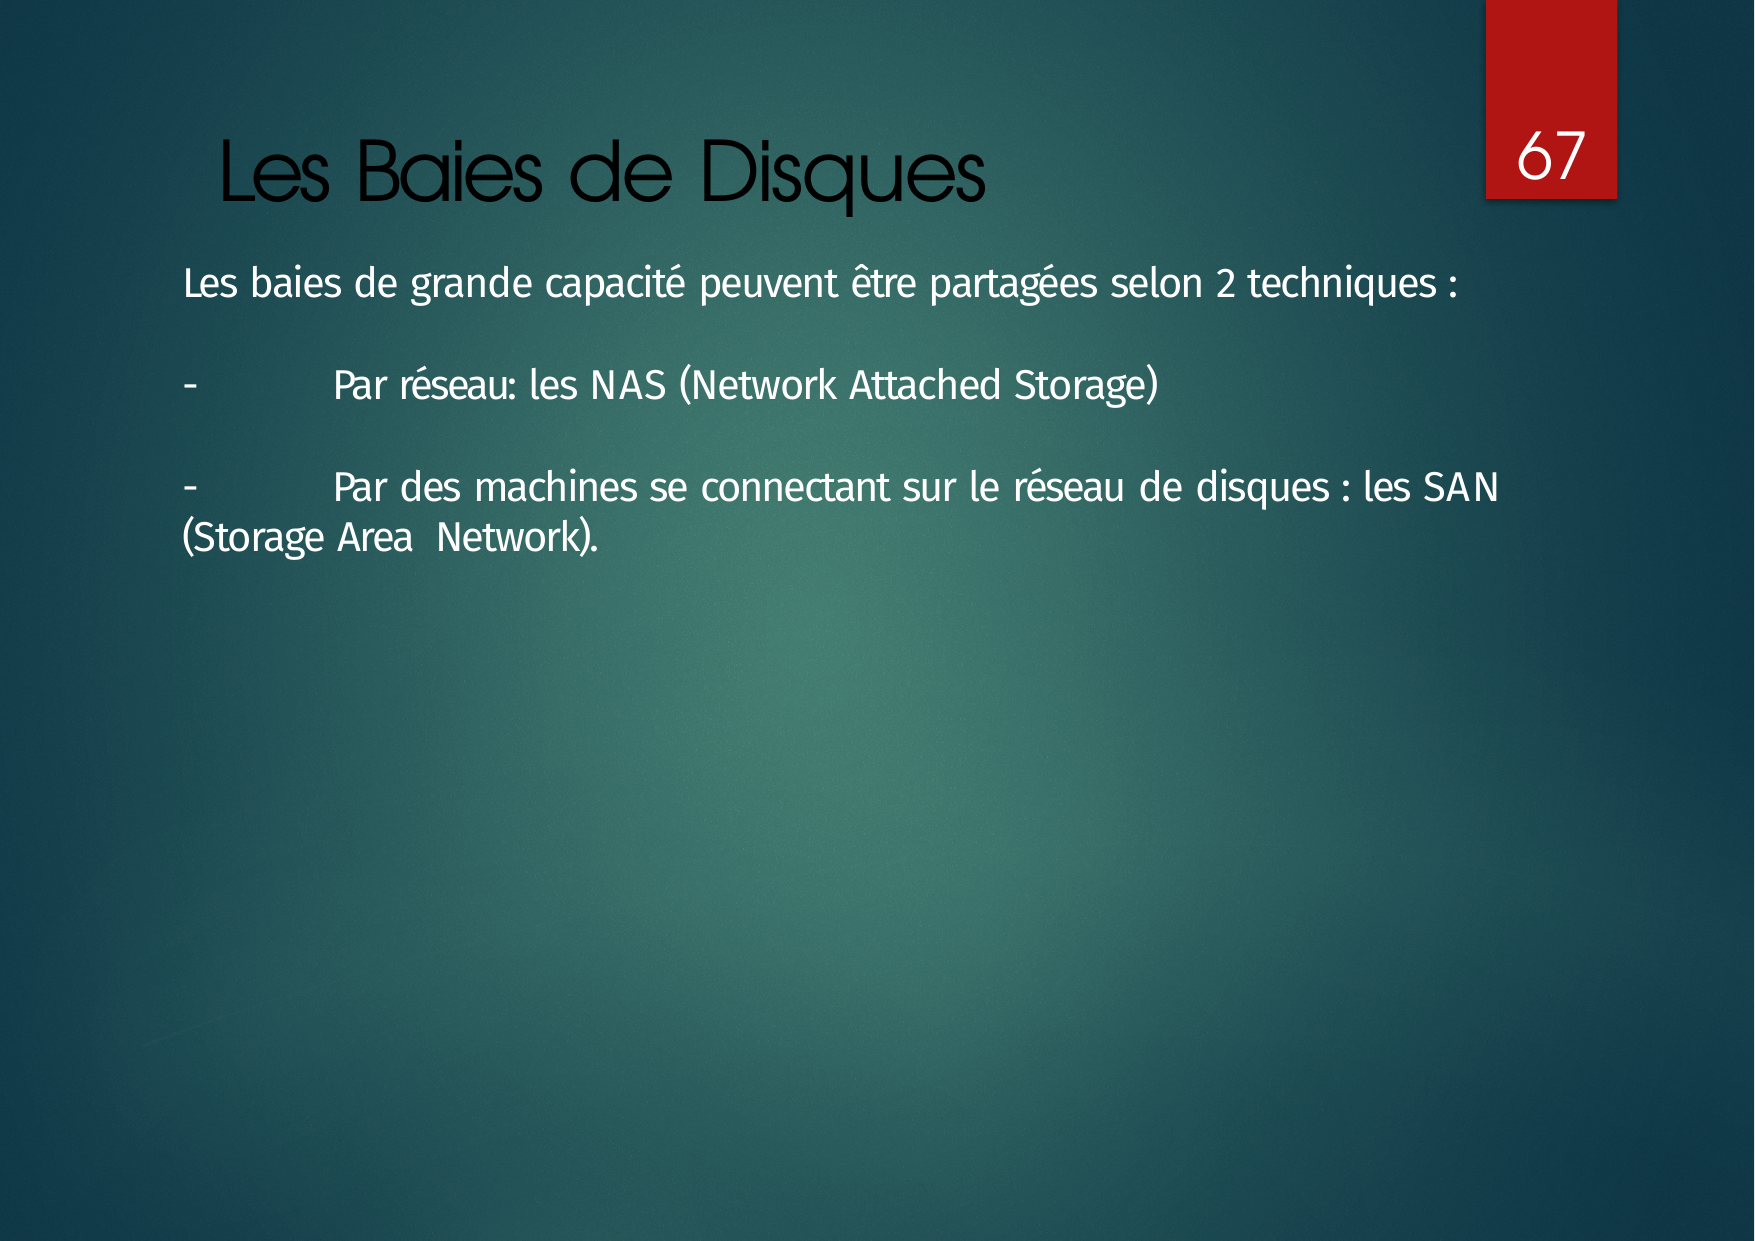

67
# Les Baies de Disques
Les baies de grande capacité peuvent être partagées selon 2 techniques :

-  	Par réseau: les NAS (Network Attached Storage)

-  	Par des machines se connectant sur le réseau de disques : les SAN (Storage Area  Network).